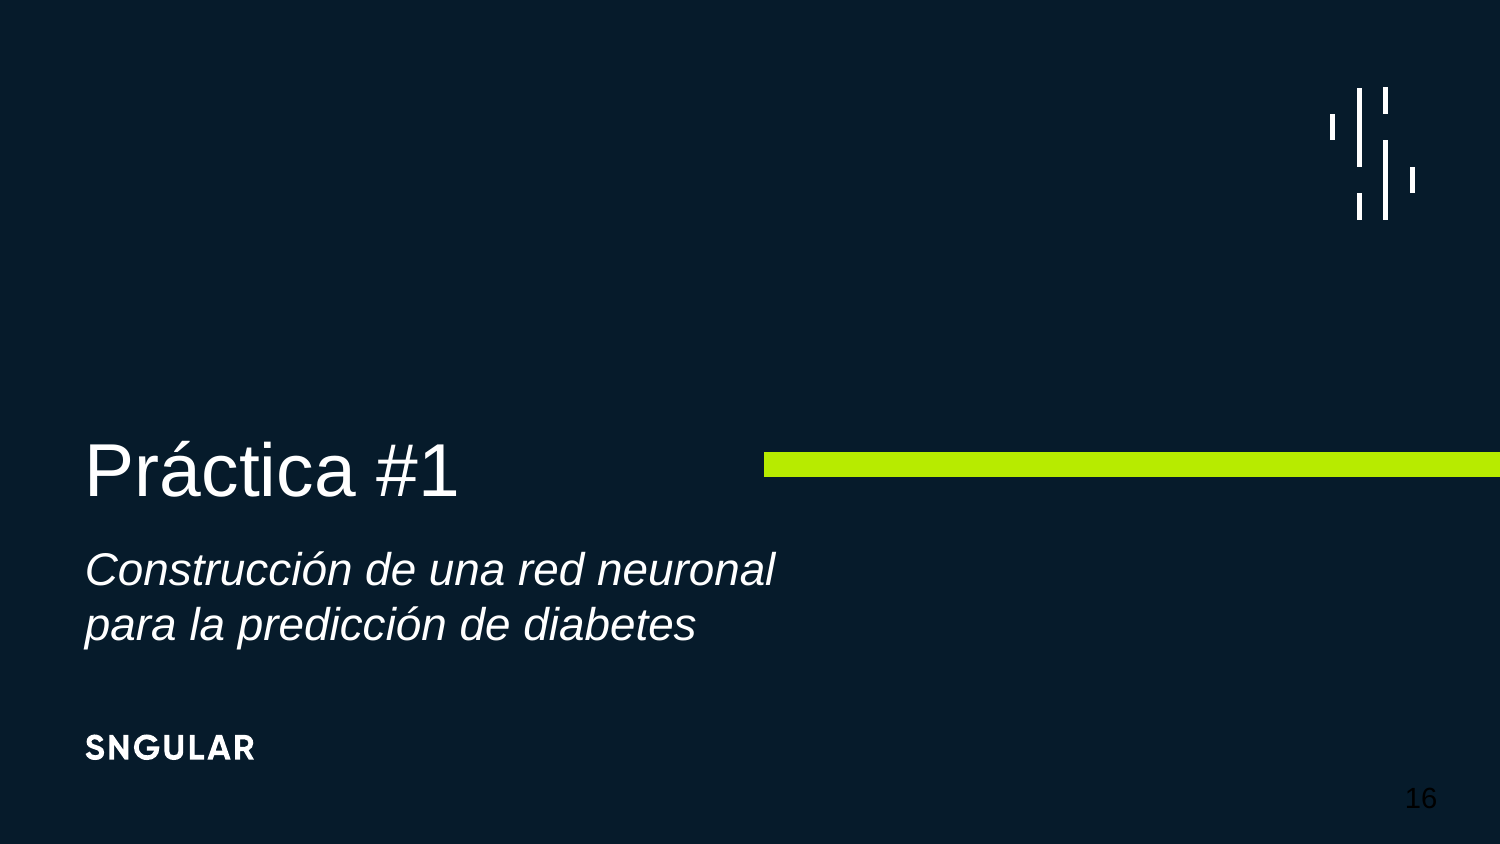

# Práctica #1

Construcción de una red neuronal para la predicción de diabetes

16